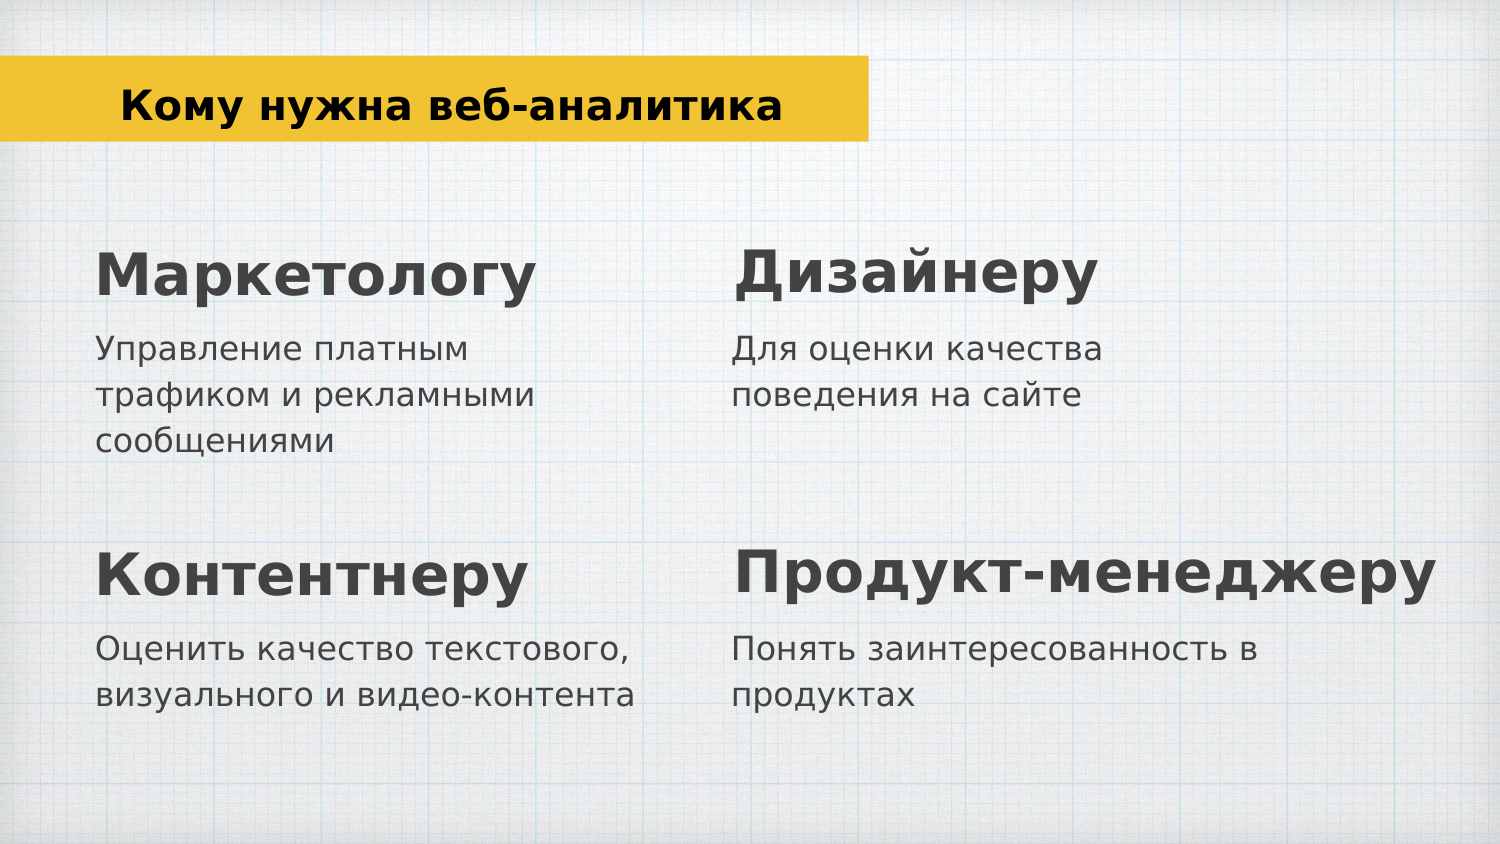

Кому нужна веб-аналитика
Дизайнеру
Маркетологу
Управление платным трафиком и рекламными сообщениями

Для оценки качества поведения на сайте
Продукт-менеджеру
Контентнеру
Оценить качество текстового, визуального и видео-контента

Понять заинтересованность в продуктах